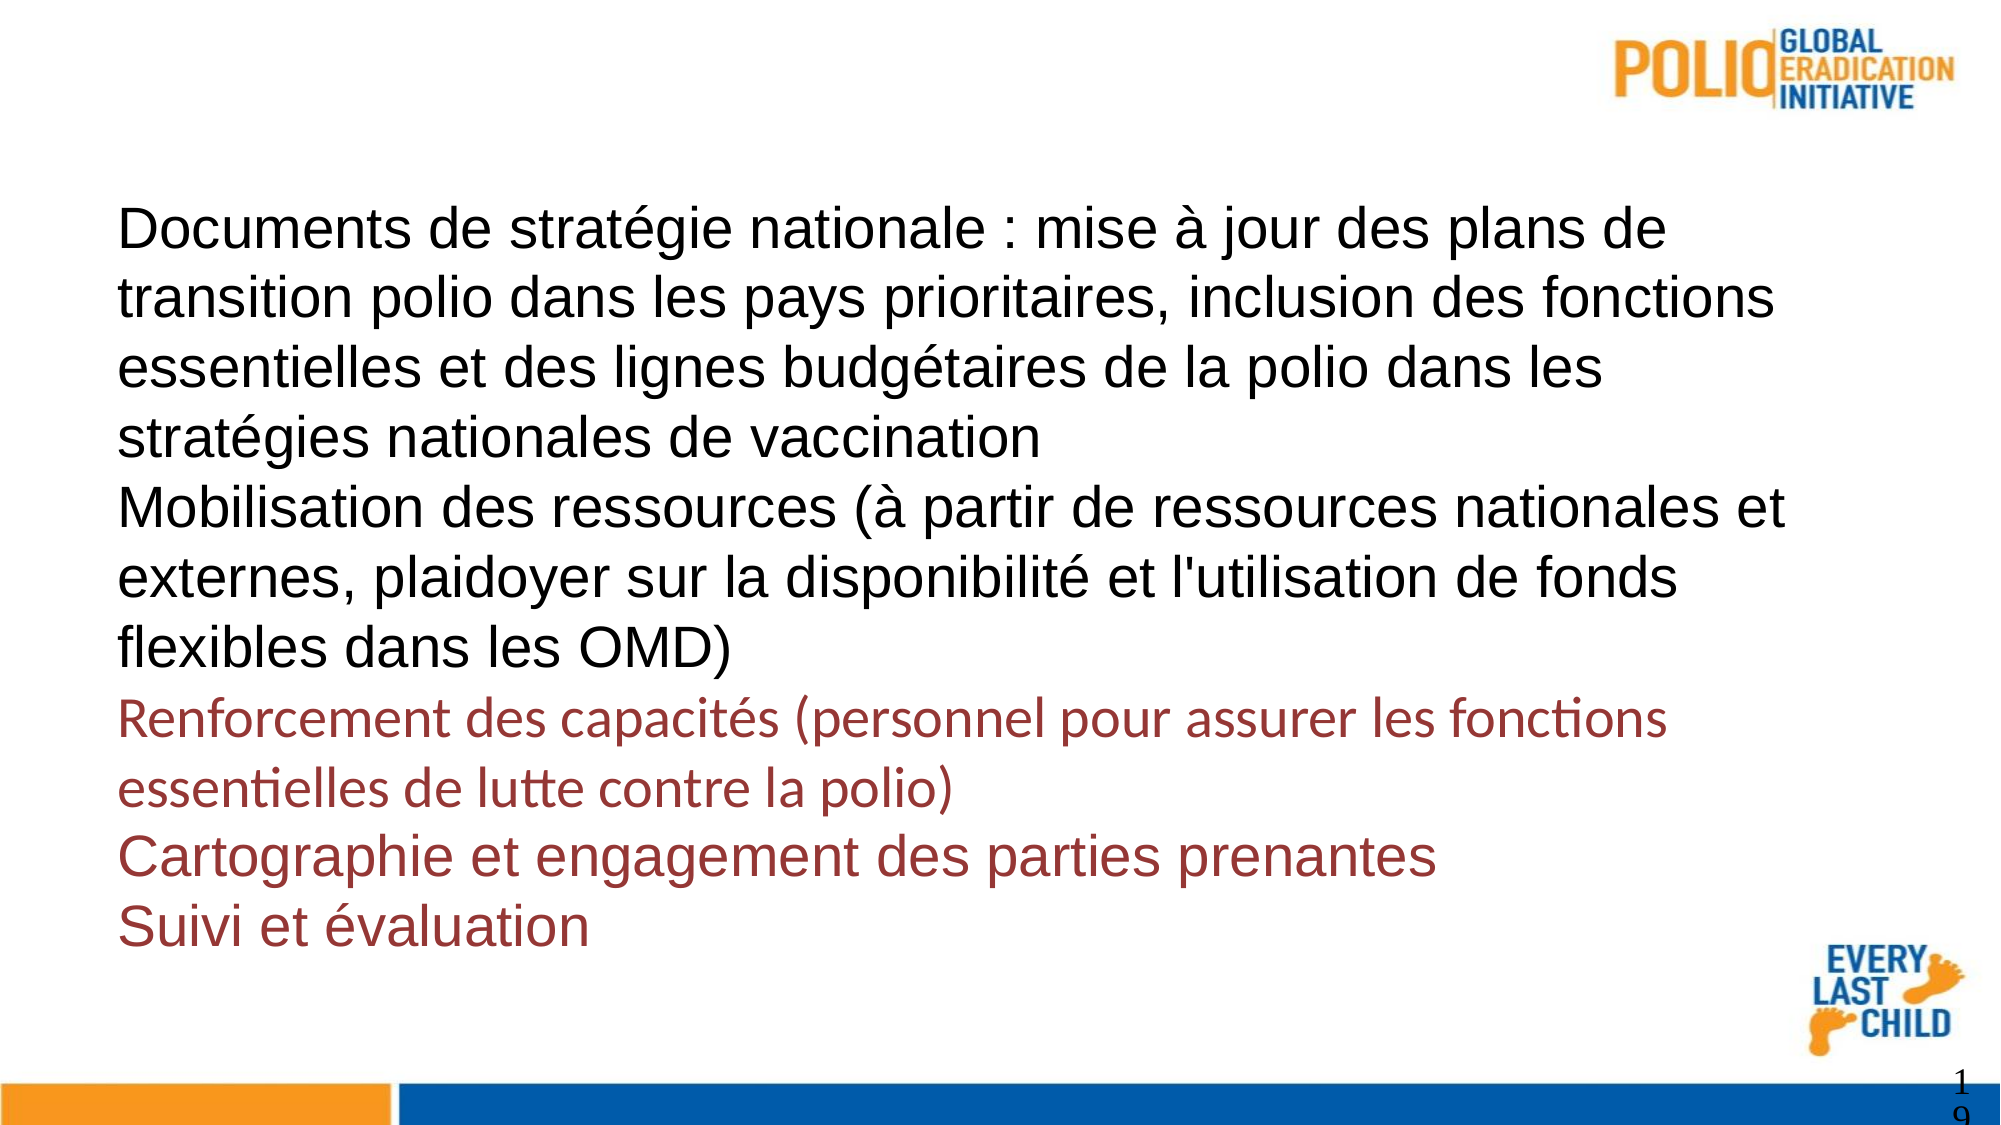

# Prochaines étapes : Mise en œuvre/ Opérationnel
Documents de stratégie nationale : mise à jour des plans de transition polio dans les pays prioritaires, inclusion des fonctions essentielles et des lignes budgétaires de la polio dans les stratégies nationales de vaccination
Mobilisation des ressources (à partir de ressources nationales et externes, plaidoyer sur la disponibilité et l'utilisation de fonds flexibles dans les OMD)
Renforcement des capacités (personnel pour assurer les fonctions essentielles de lutte contre la polio)
Cartographie et engagement des parties prenantes
Suivi et évaluation

19